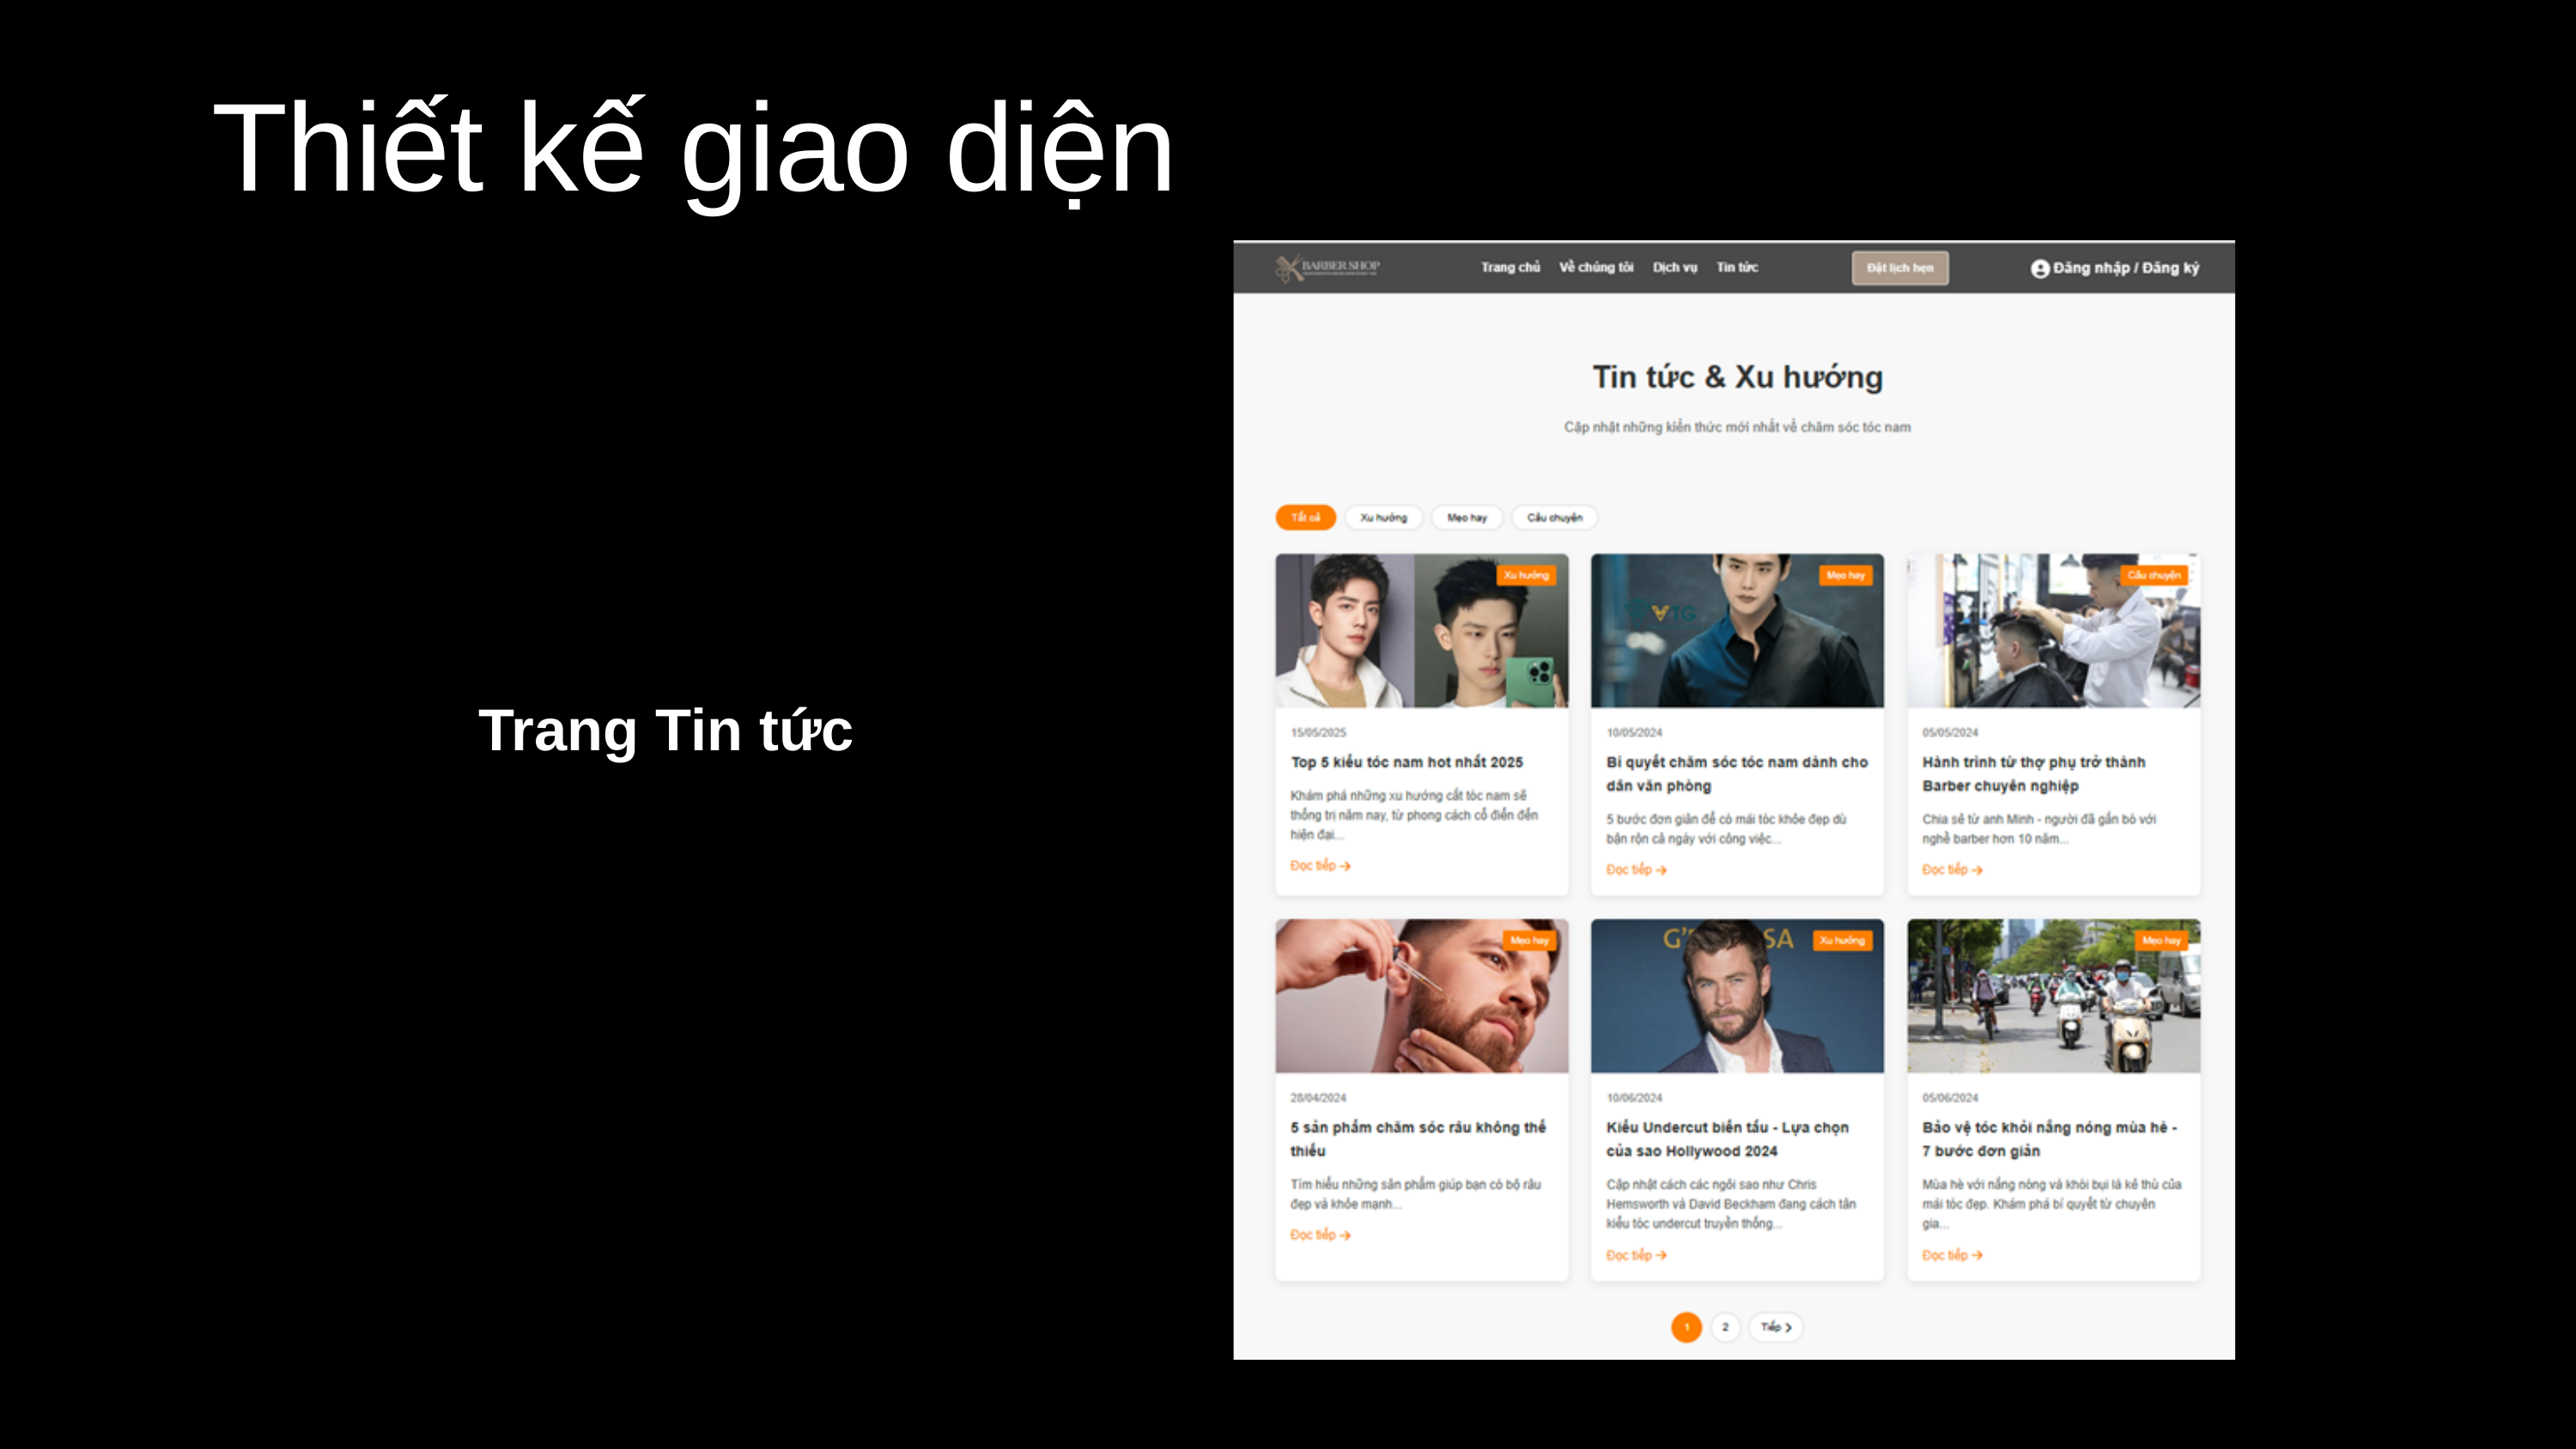

Thiết kế giao diện

Trang Tin tức